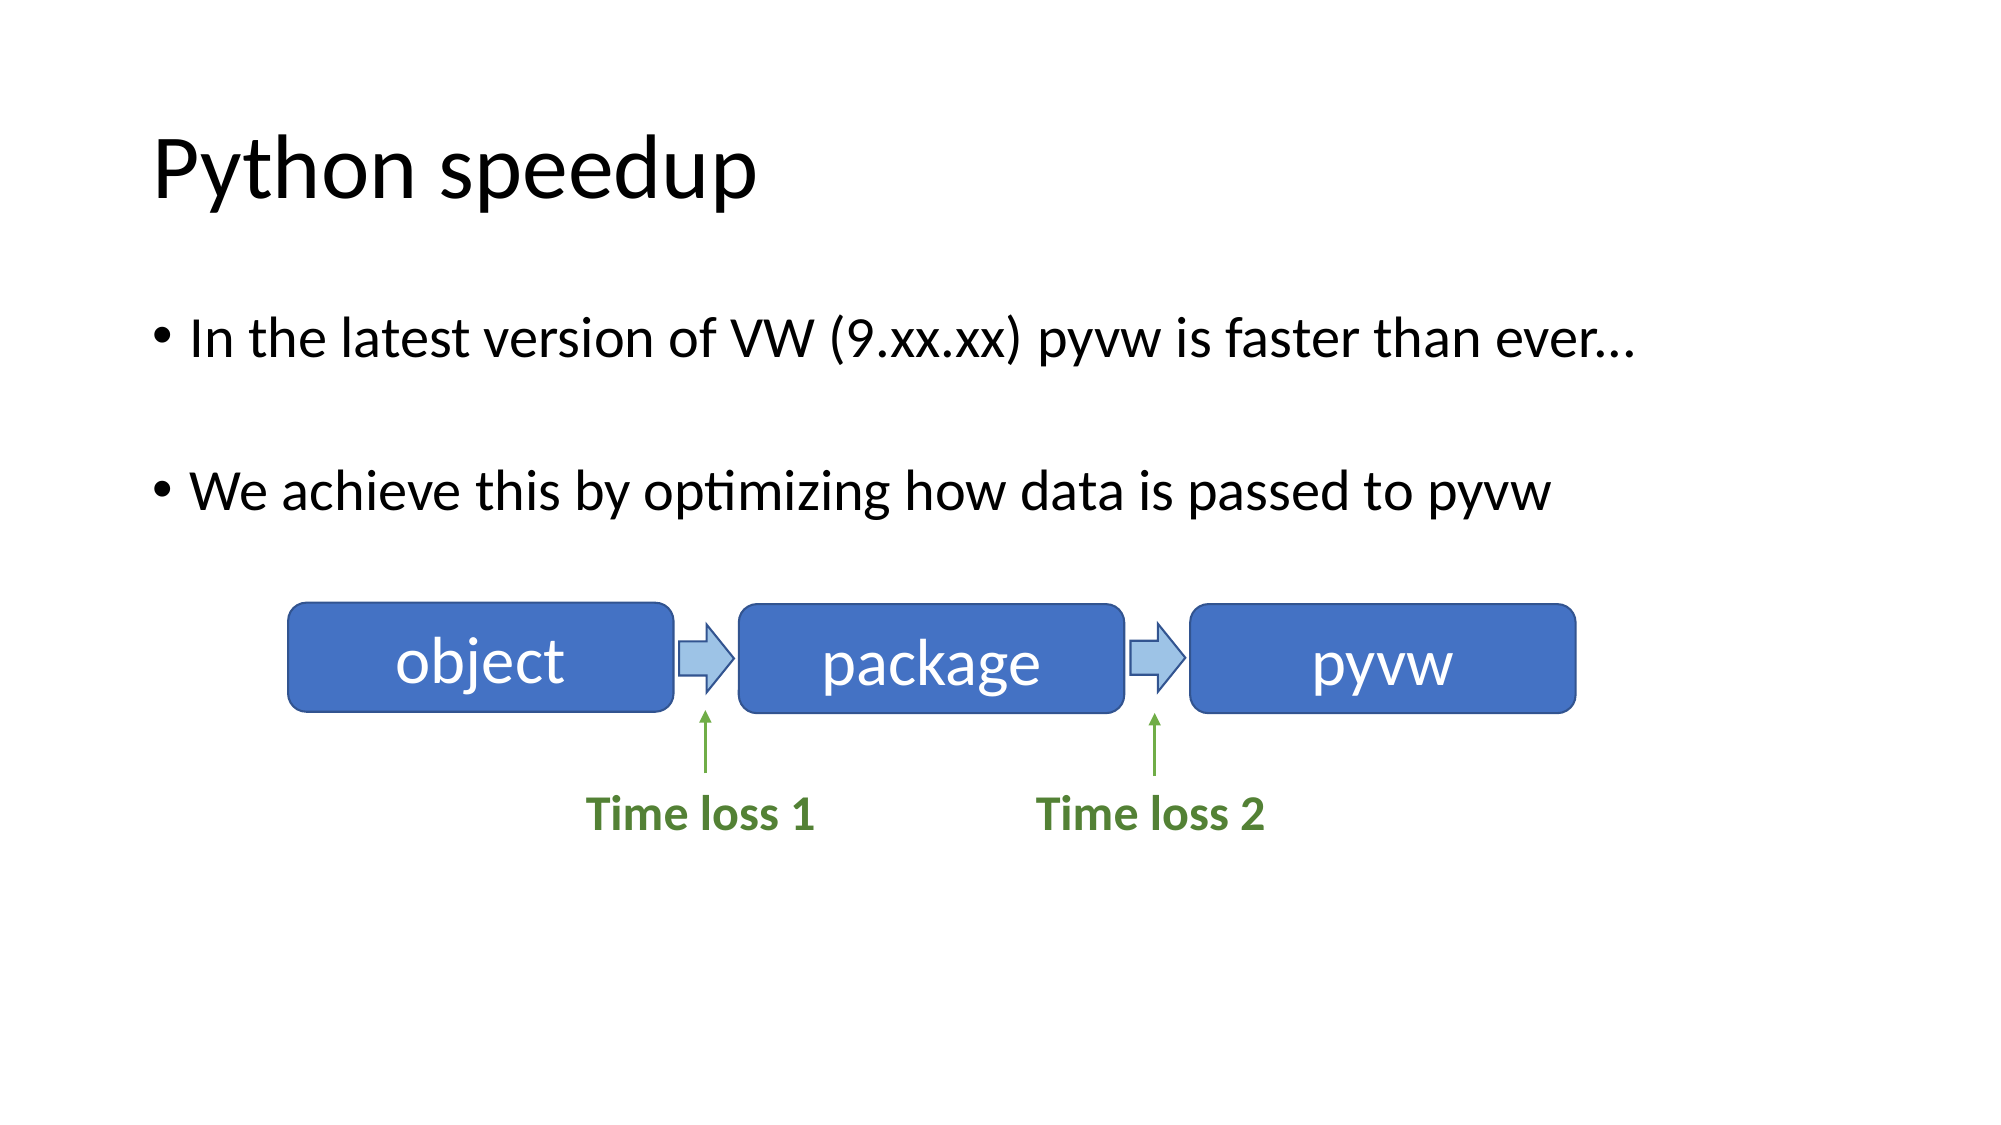

# Python speedup
In the latest version of VW (9.xx.xx) pyvw is faster than ever...
We achieve this by optimizing how data is passed to pyvw
object
package
pyvw

Time loss 1
Time loss 2